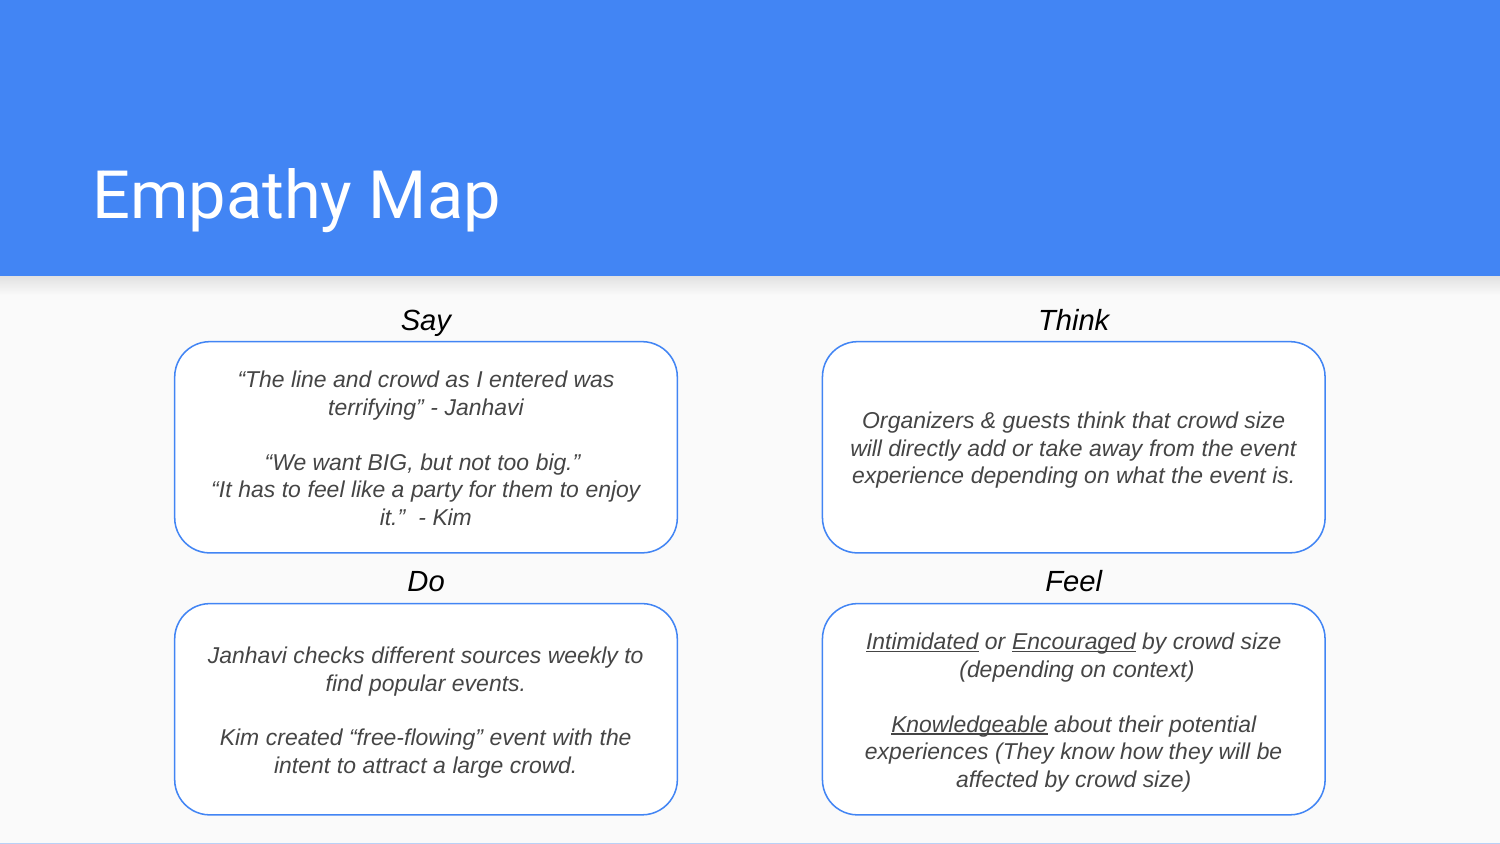

# Empathy Map
Say
Think

“The line and crowd as I entered was terrifying” - Janhavi

“We want BIG, but not too big.”
“It has to feel like a party for them to enjoy it.”  - Kim

Organizers & guests think that crowd size will directly add or take away from the event experience depending on what the event is.
Do
Feel
Janhavi checks different sources weekly to find popular events.

Kim created “free-flowing” event with the intent to attract a large crowd.
Intimidated or Encouraged by crowd size
 (depending on context)

Knowledgeable about their potential experiences (They know how they will be affected by crowd size)